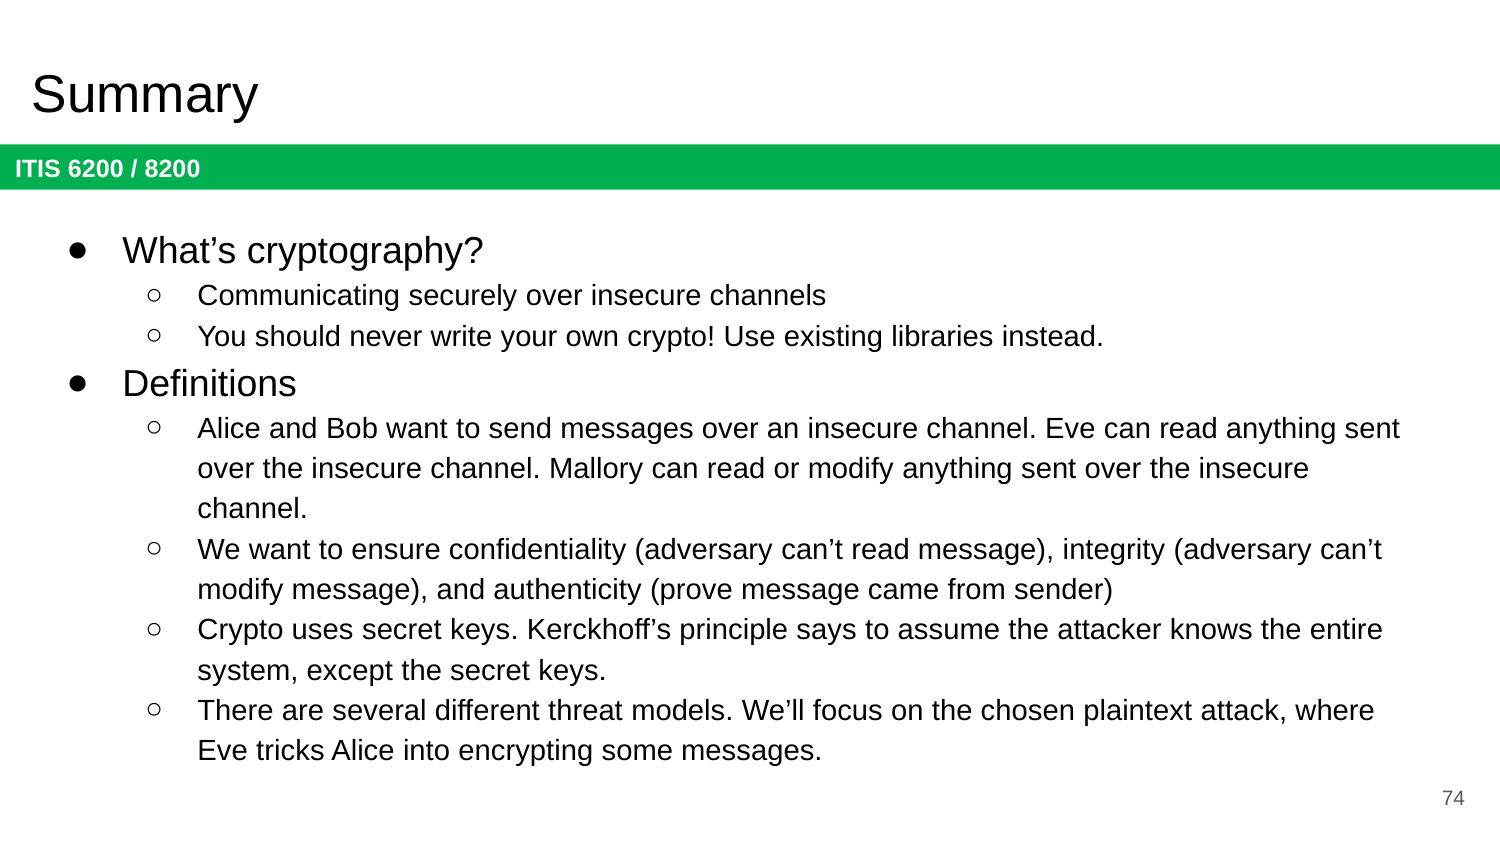

# Summary
What’s cryptography?
Communicating securely over insecure channels
You should never write your own crypto! Use existing libraries instead.
Definitions
Alice and Bob want to send messages over an insecure channel. Eve can read anything sent over the insecure channel. Mallory can read or modify anything sent over the insecure channel.
We want to ensure confidentiality (adversary can’t read message), integrity (adversary can’t modify message), and authenticity (prove message came from sender)
Crypto uses secret keys. Kerckhoff’s principle says to assume the attacker knows the entire system, except the secret keys.
There are several different threat models. We’ll focus on the chosen plaintext attack, where Eve tricks Alice into encrypting some messages.
74